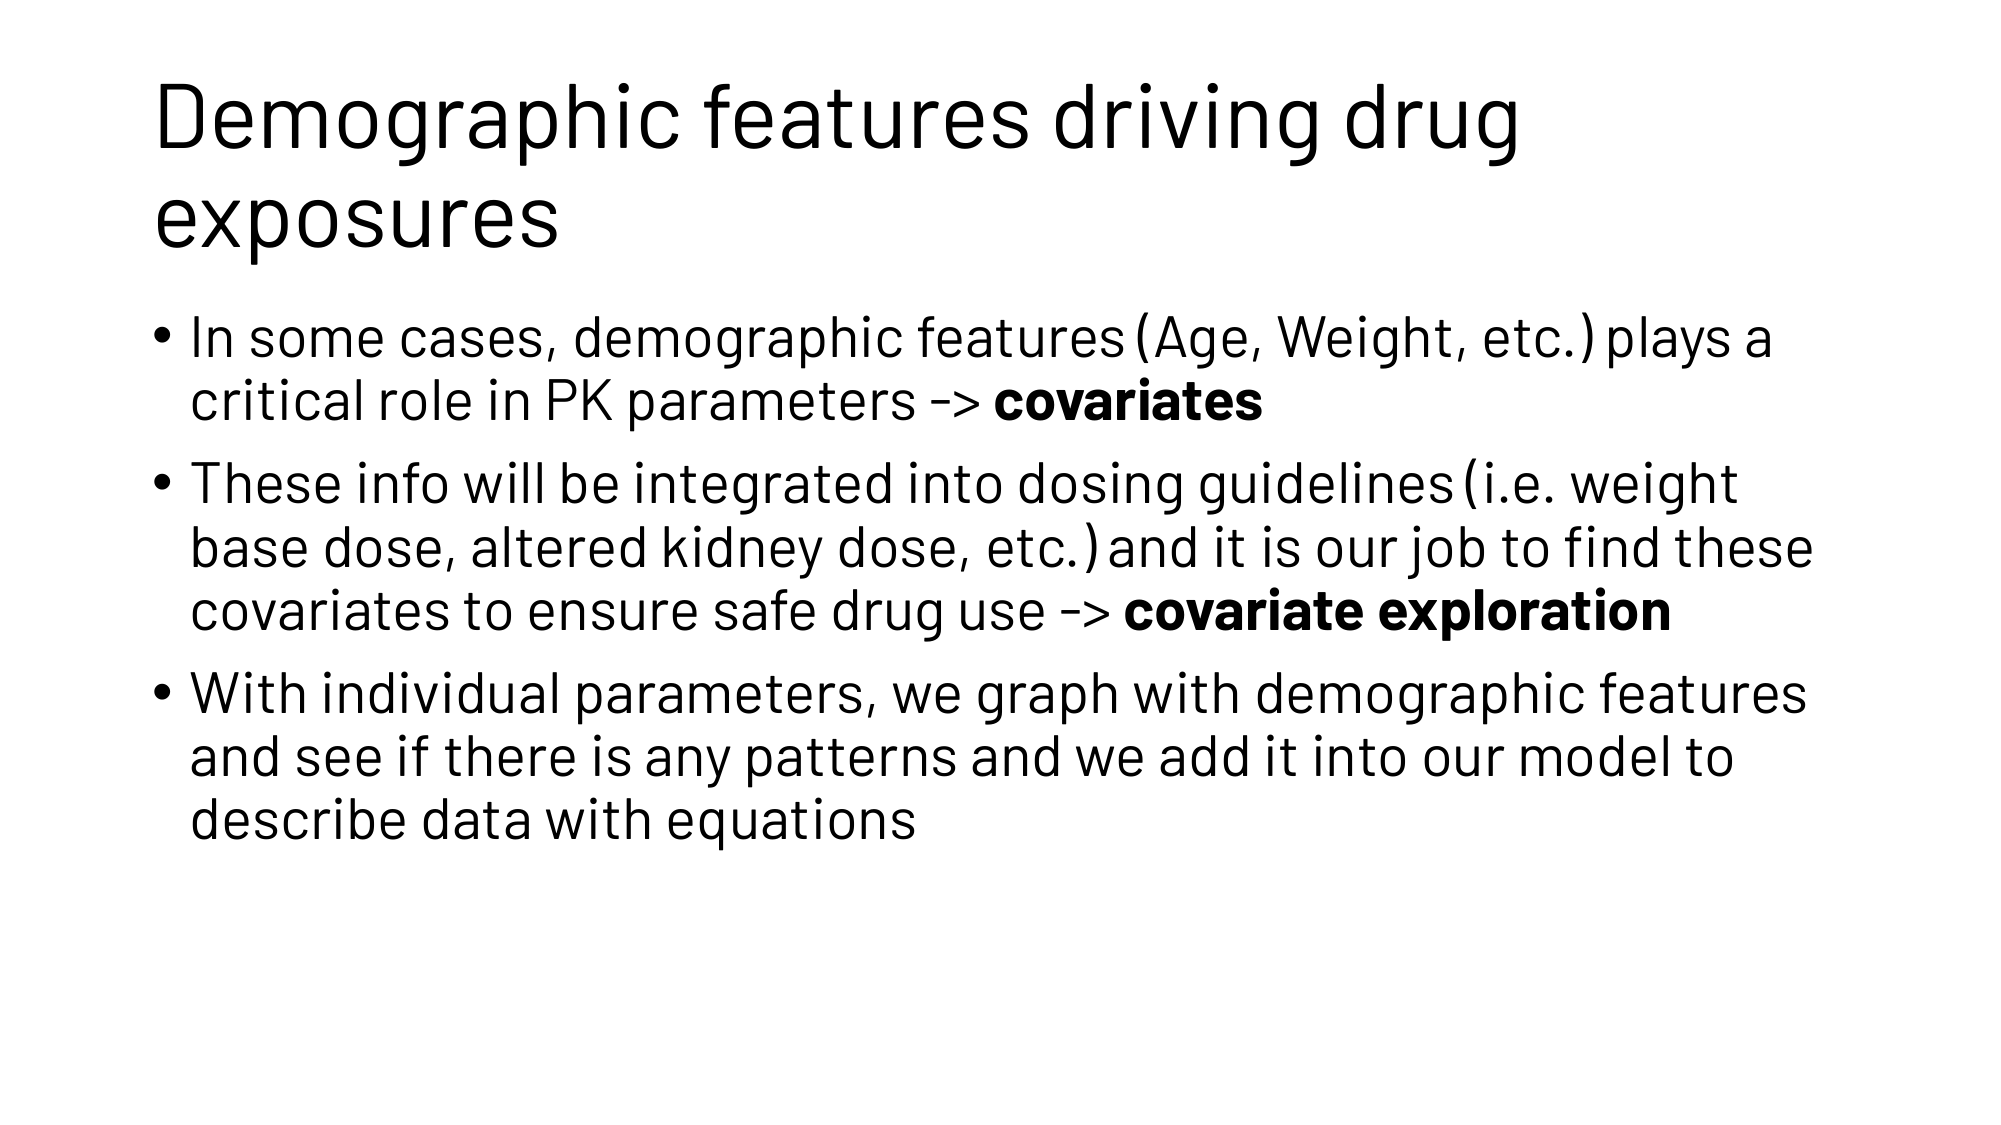

# Demographic features driving drug exposures
In some cases, demographic features (Age, Weight, etc.) plays a critical role in PK parameters -> covariates
These info will be integrated into dosing guidelines (i.e. weight base dose, altered kidney dose, etc.) and it is our job to find these covariates to ensure safe drug use -> covariate exploration
With individual parameters, we graph with demographic features and see if there is any patterns and we add it into our model to describe data with equations